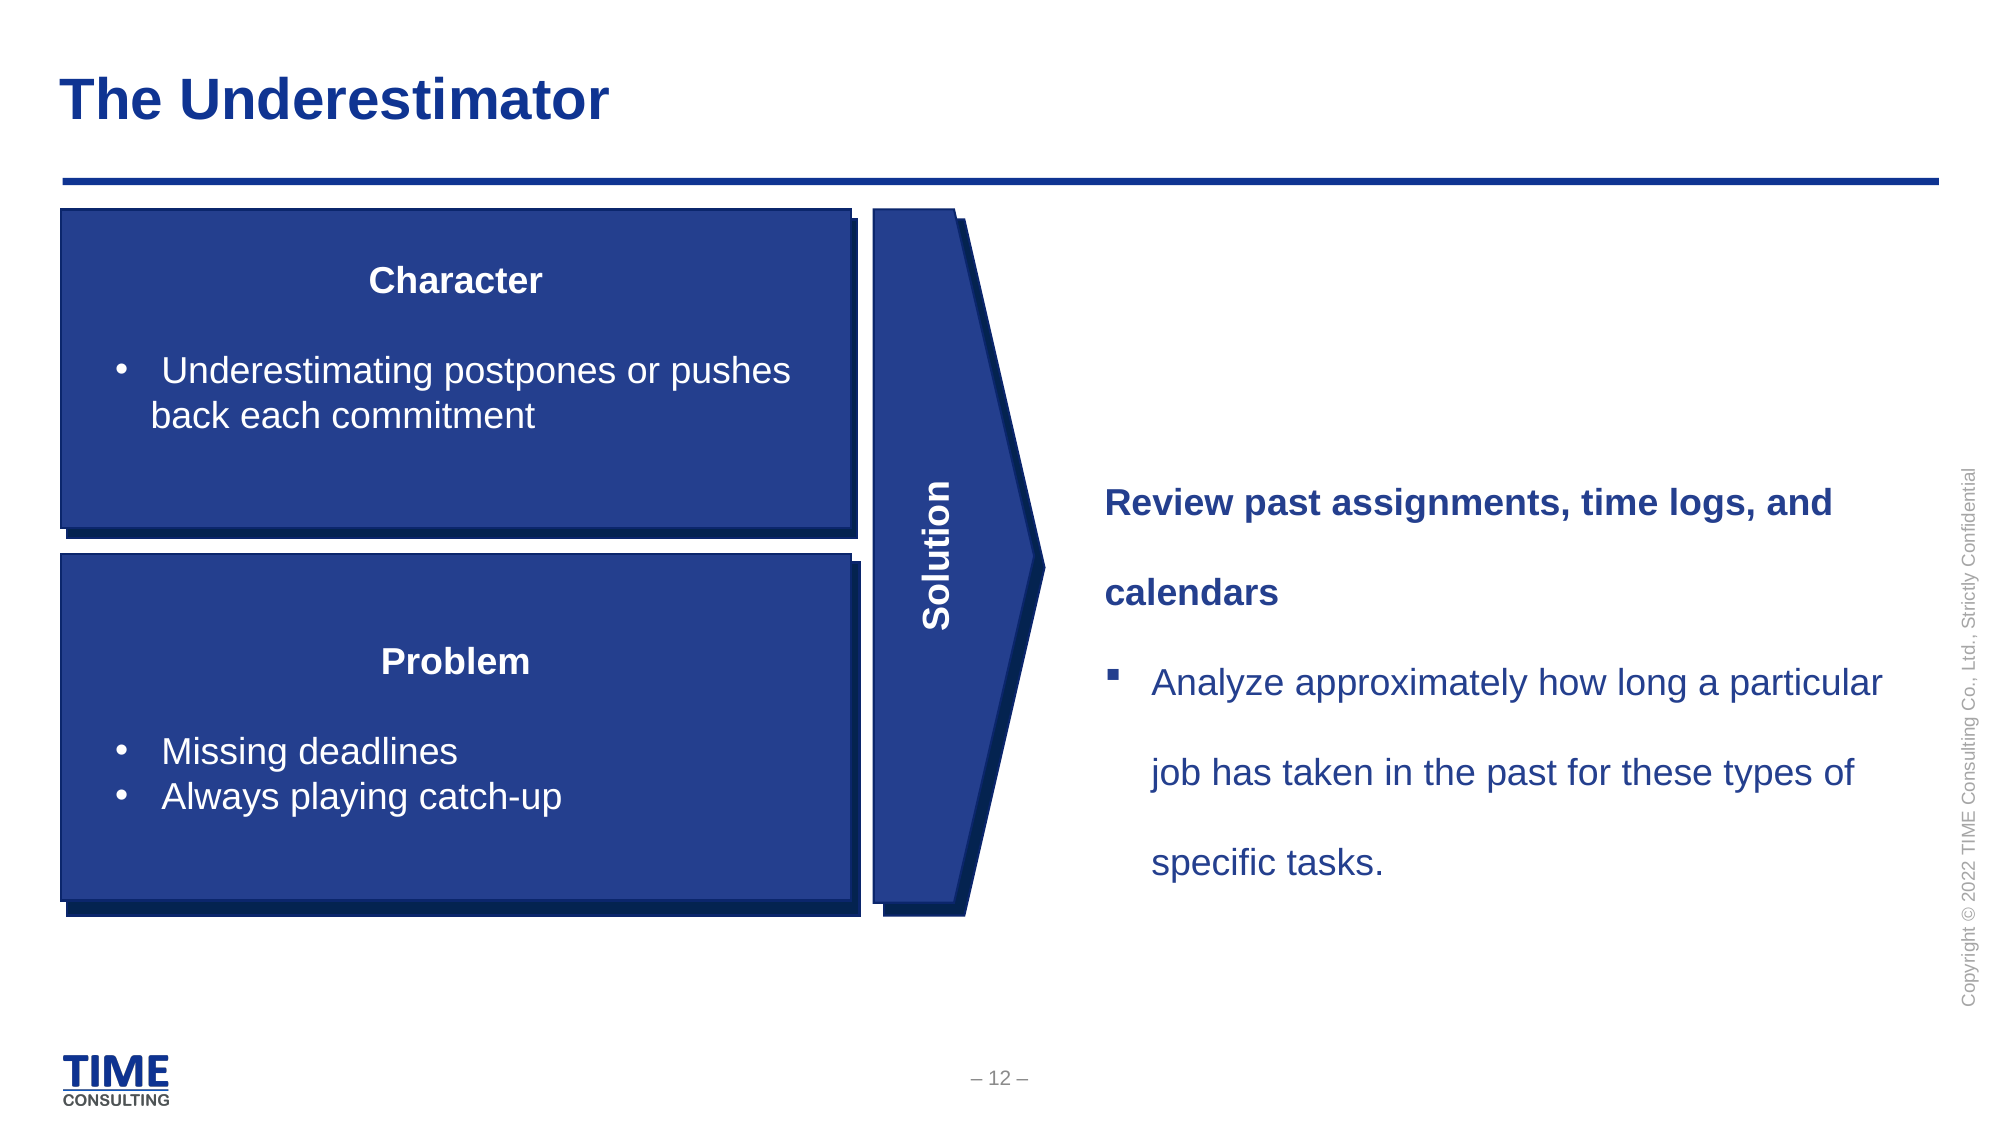

# The Underestimator
Solution
Character

 Underestimating postpones or pushes back each commitment

Problem

 Missing deadlines
 Always playing catch-up

Review past assignments, time logs, and calendars
Analyze approximately how long a particular job has taken in the past for these types of specific tasks.